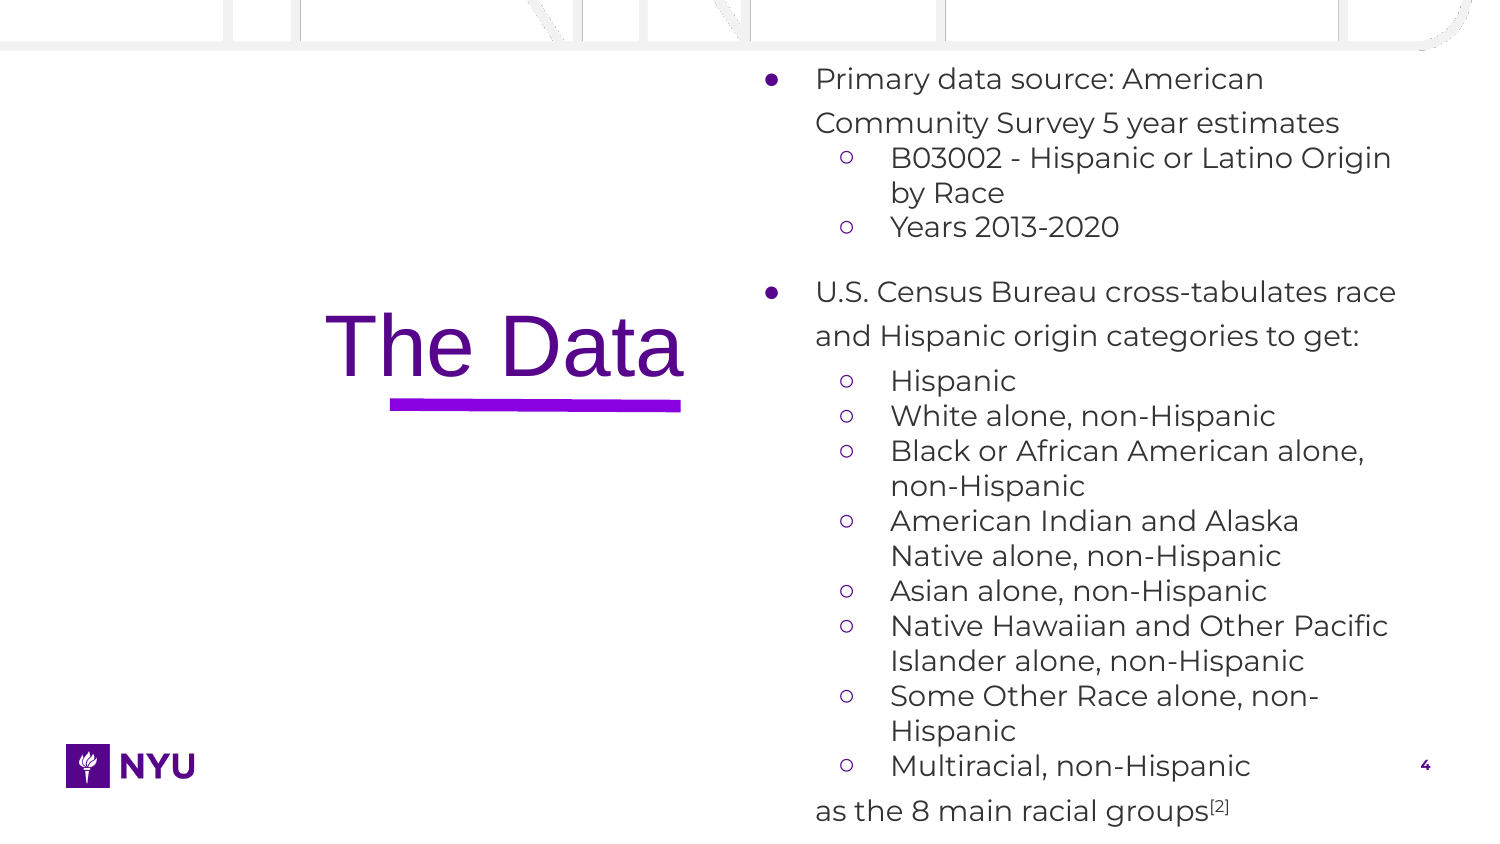

Primary data source: American Community Survey 5 year estimates
B03002 - Hispanic or Latino Origin by Race
Years 2013-2020
U.S. Census Bureau cross-tabulates race and Hispanic origin categories to get:
Hispanic
White alone, non-Hispanic
Black or African American alone, non-Hispanic
American Indian and Alaska Native alone, non-Hispanic
Asian alone, non-Hispanic
Native Hawaiian and Other Pacific Islander alone, non-Hispanic
Some Other Race alone, non-Hispanic
Multiracial, non-Hispanic
as the 8 main racial groups[2]
# The Data